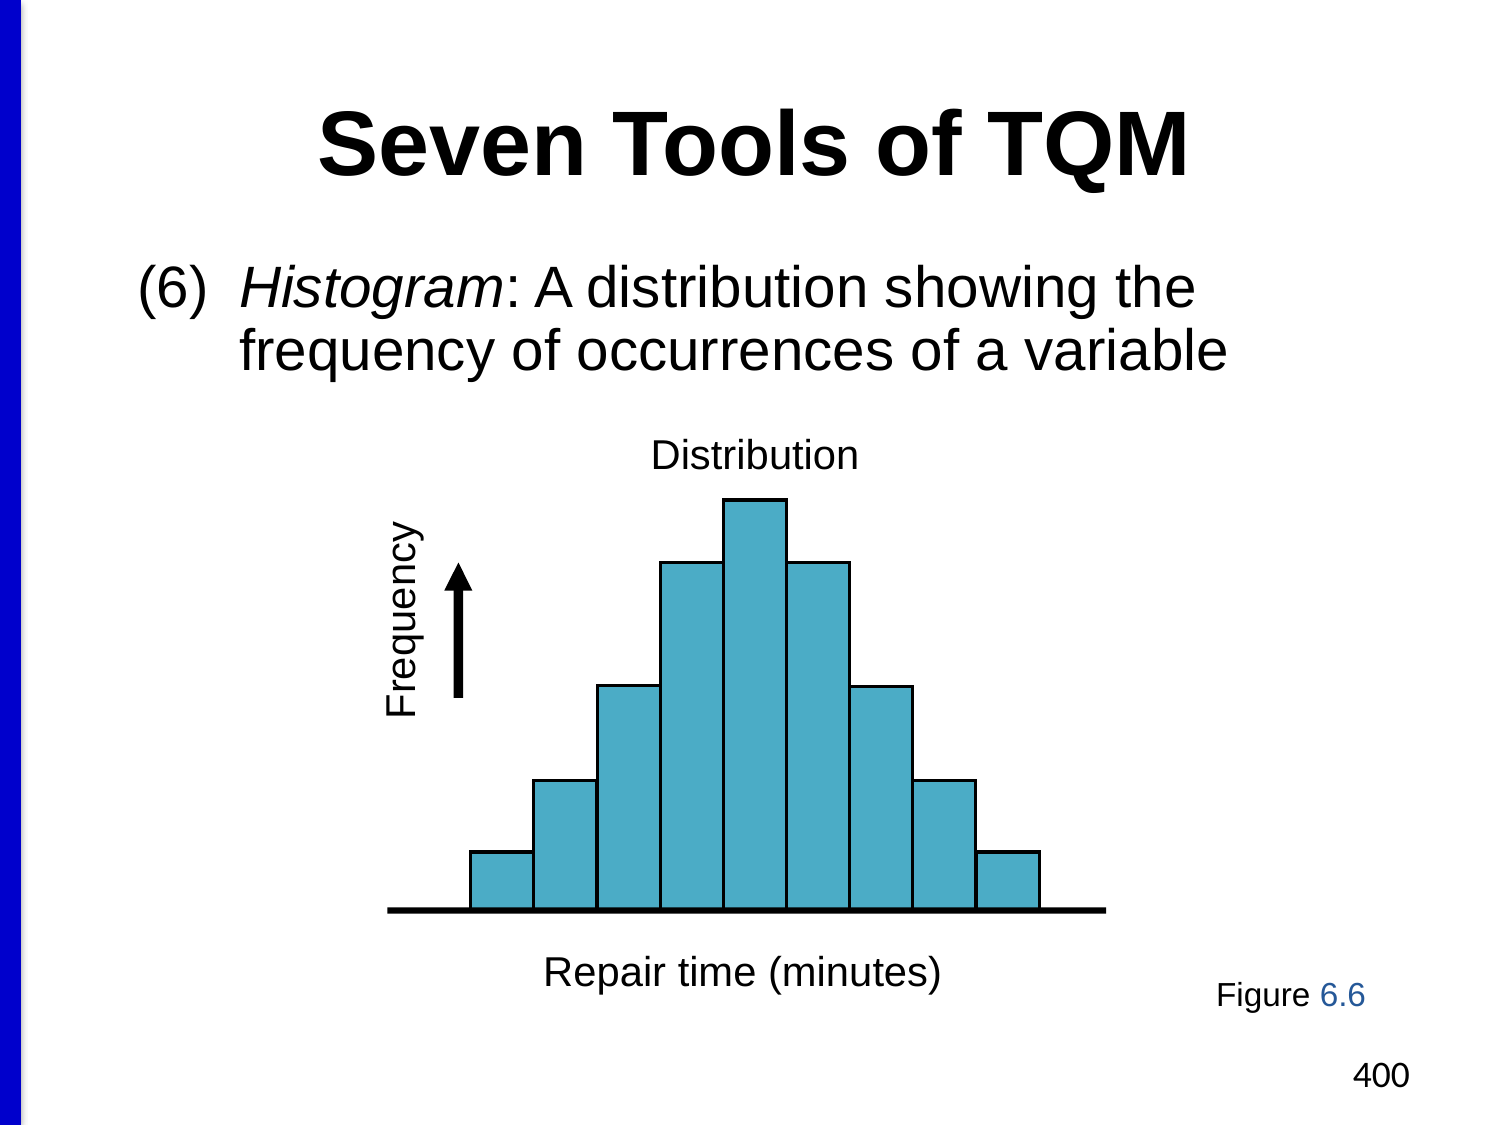

# Seven Tools of TQM
(6)	Histogram: A distribution showing the frequency of occurrences of a variable
Distribution

Frequency

Repair time (minutes)
Figure 6.6
400